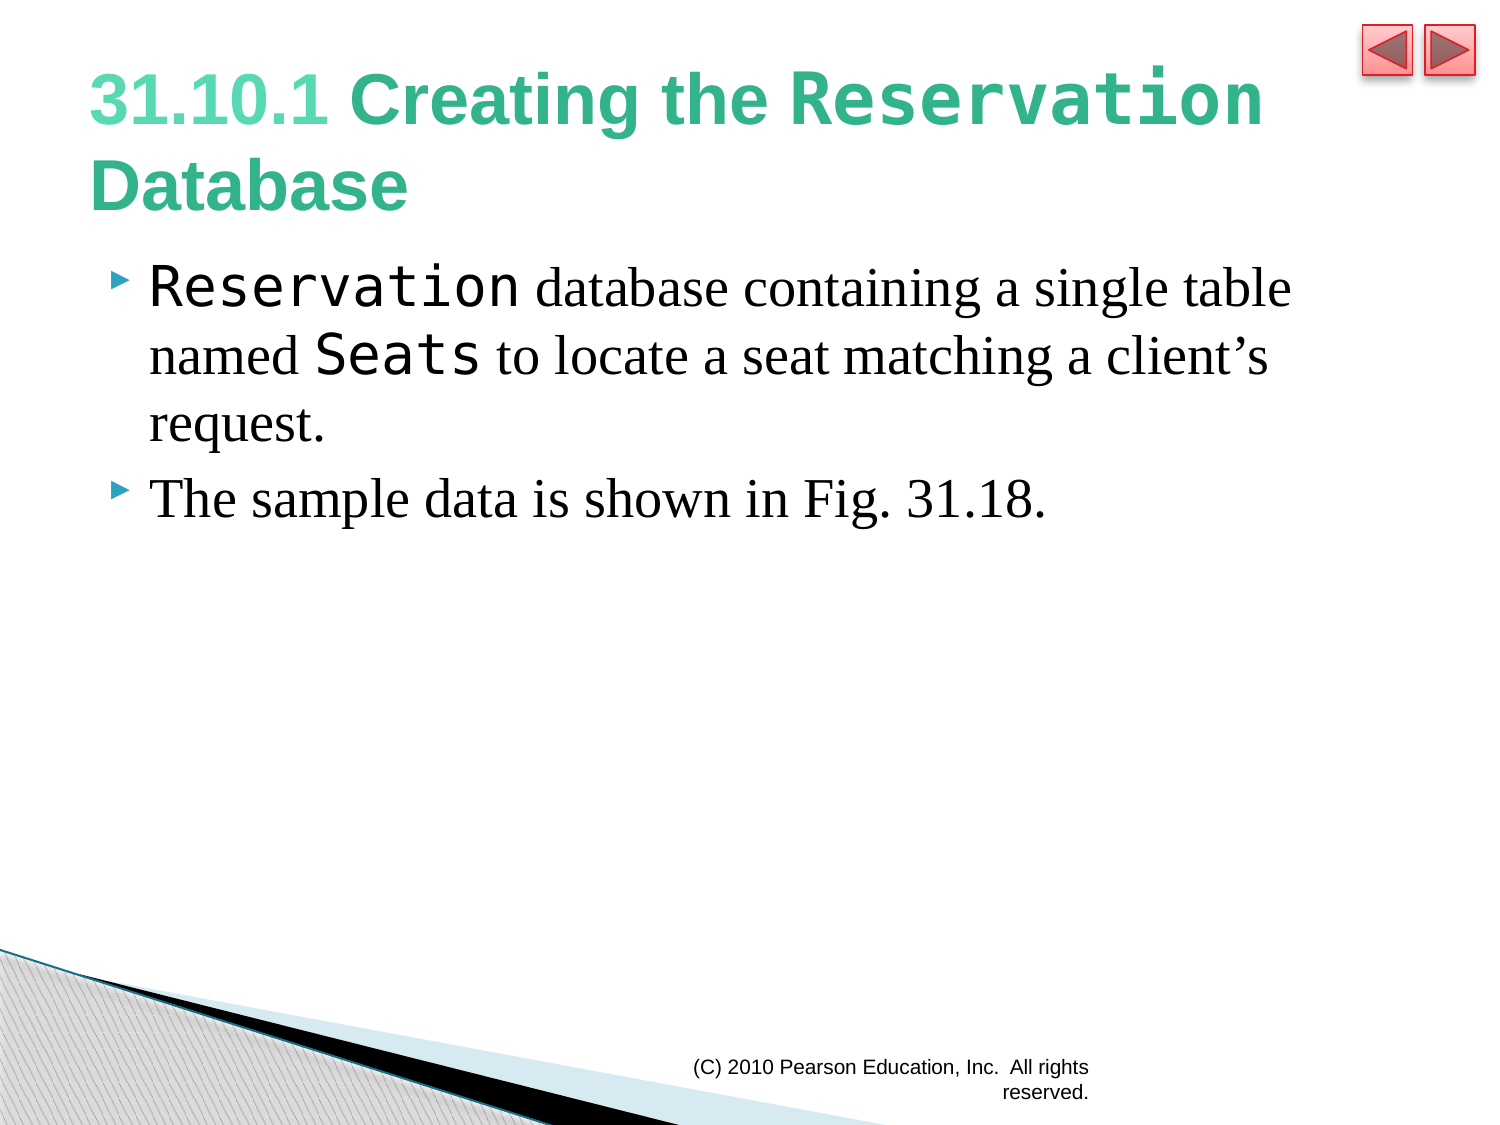

# 31.10.1 Creating the Reservation Database
Reservation database containing a single table named Seats to locate a seat matching a client’s request.
The sample data is shown in Fig. 31.18.

(C) 2010 Pearson Education, Inc.  All rights reserved.